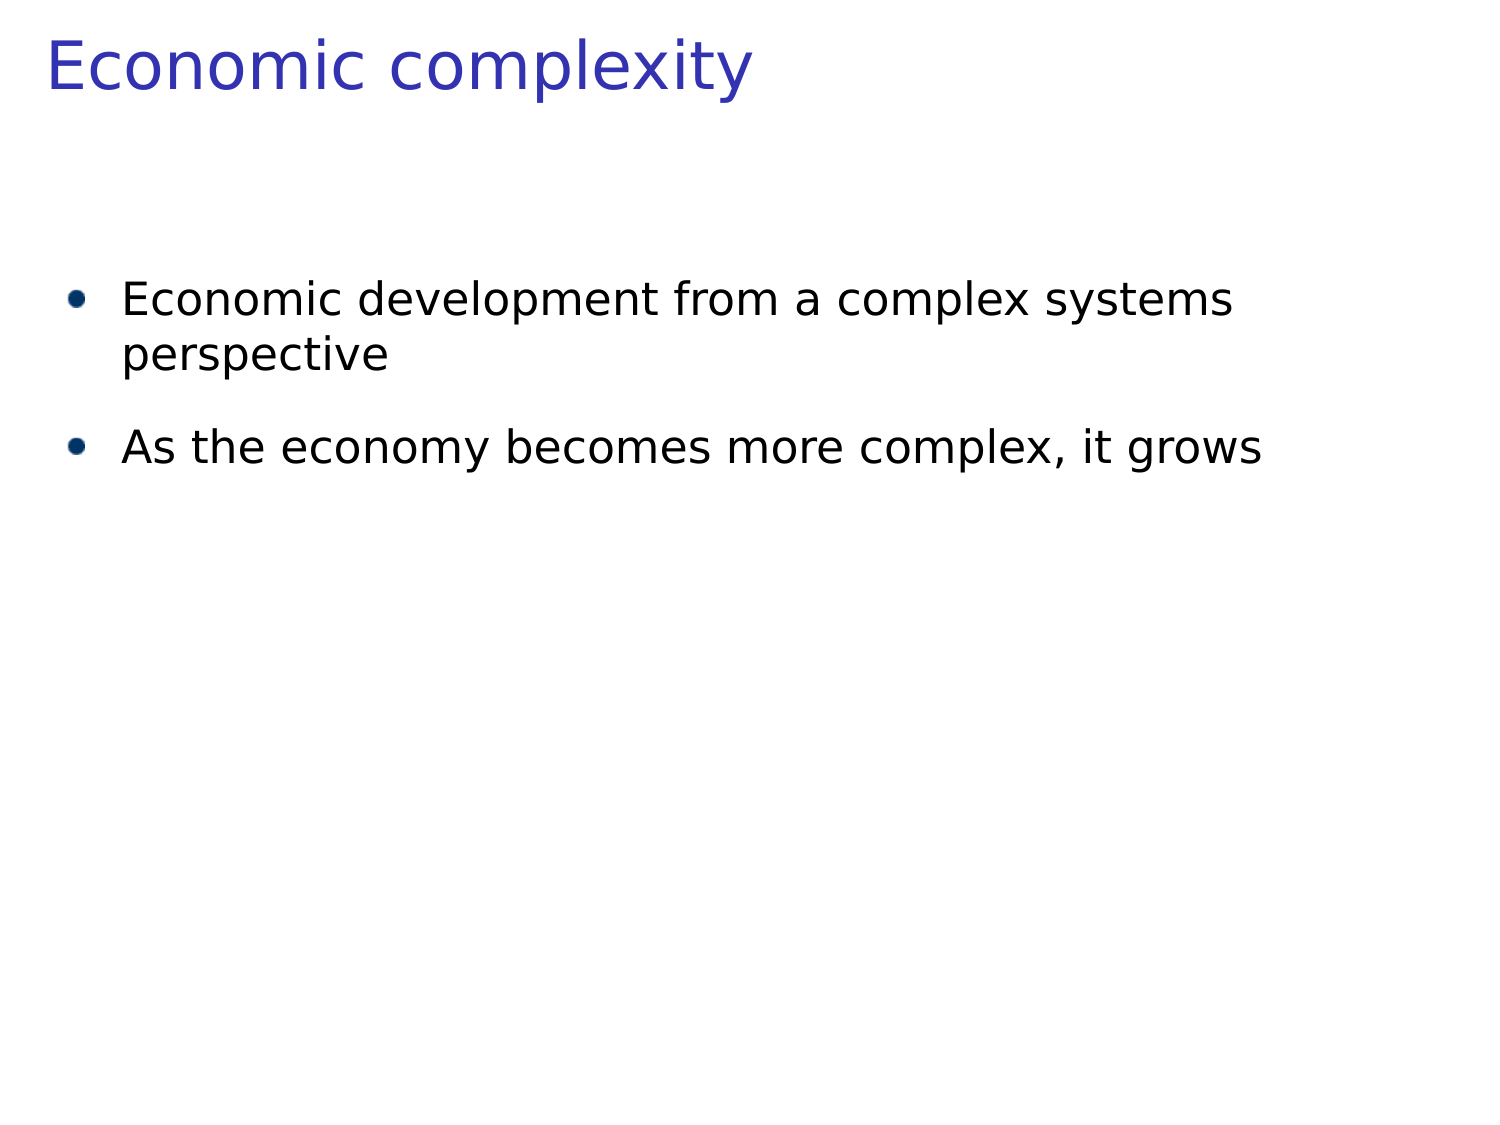

# Economic complexity
Economic development from a complex systems perspective
As the economy becomes more complex, it grows